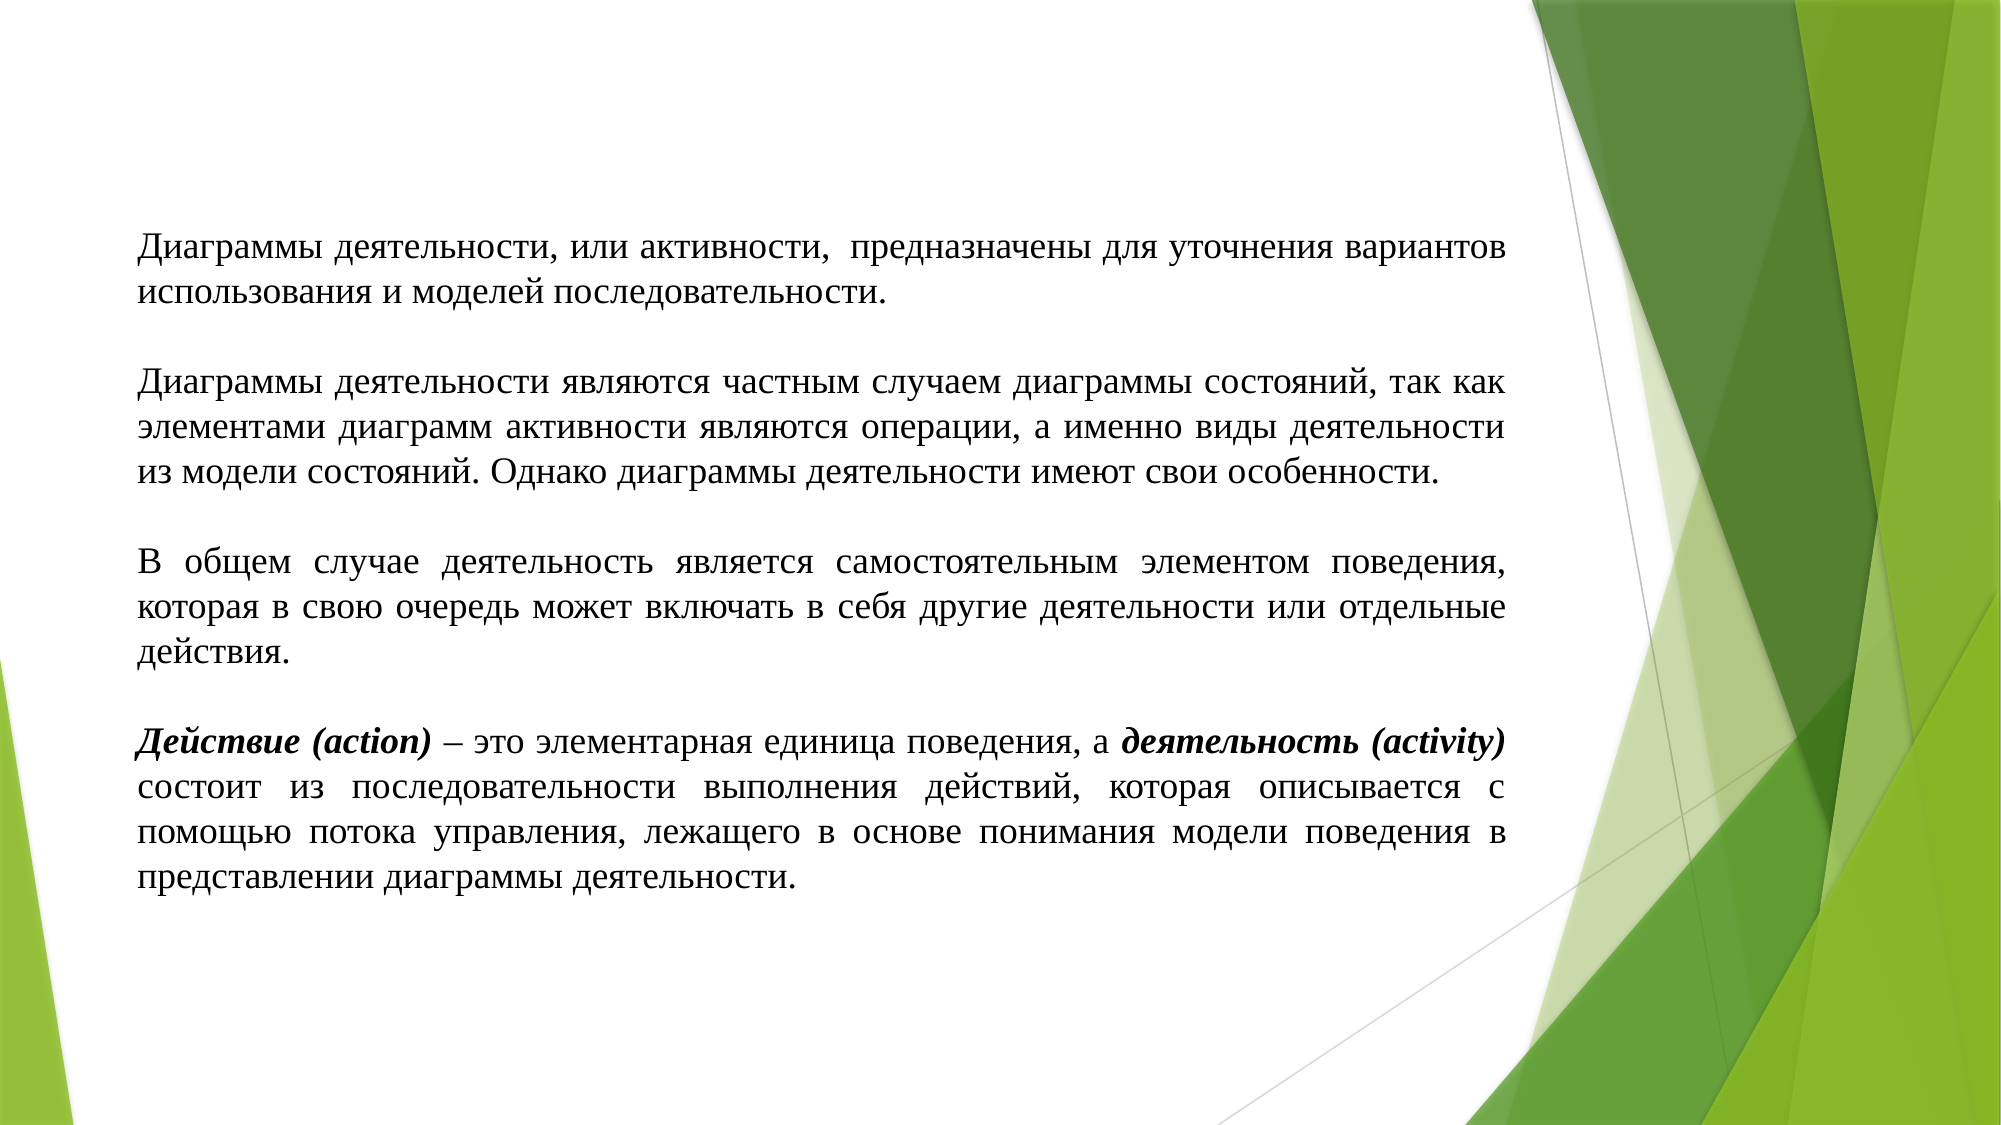

Диаграммы деятельности, или активности, предназначены для уточнения вариантов использования и моделей последовательности.

Диаграммы деятельности являются частным случаем диаграммы состояний, так как элементами диаграмм активности являются операции, а именно виды деятельности из модели состояний. Однако диаграммы деятельности имеют свои особенности.

В общем случае деятельность является самостоятельным элементом поведения, которая в свою очередь может включать в себя другие деятельности или отдельные действия.

Действие (action) – это элементарная единица поведения, а деятельность (activity) состоит из последовательности выполнения действий, которая описывается с помощью потока управления, лежащего в основе понимания модели поведения в представлении диаграммы деятельности.